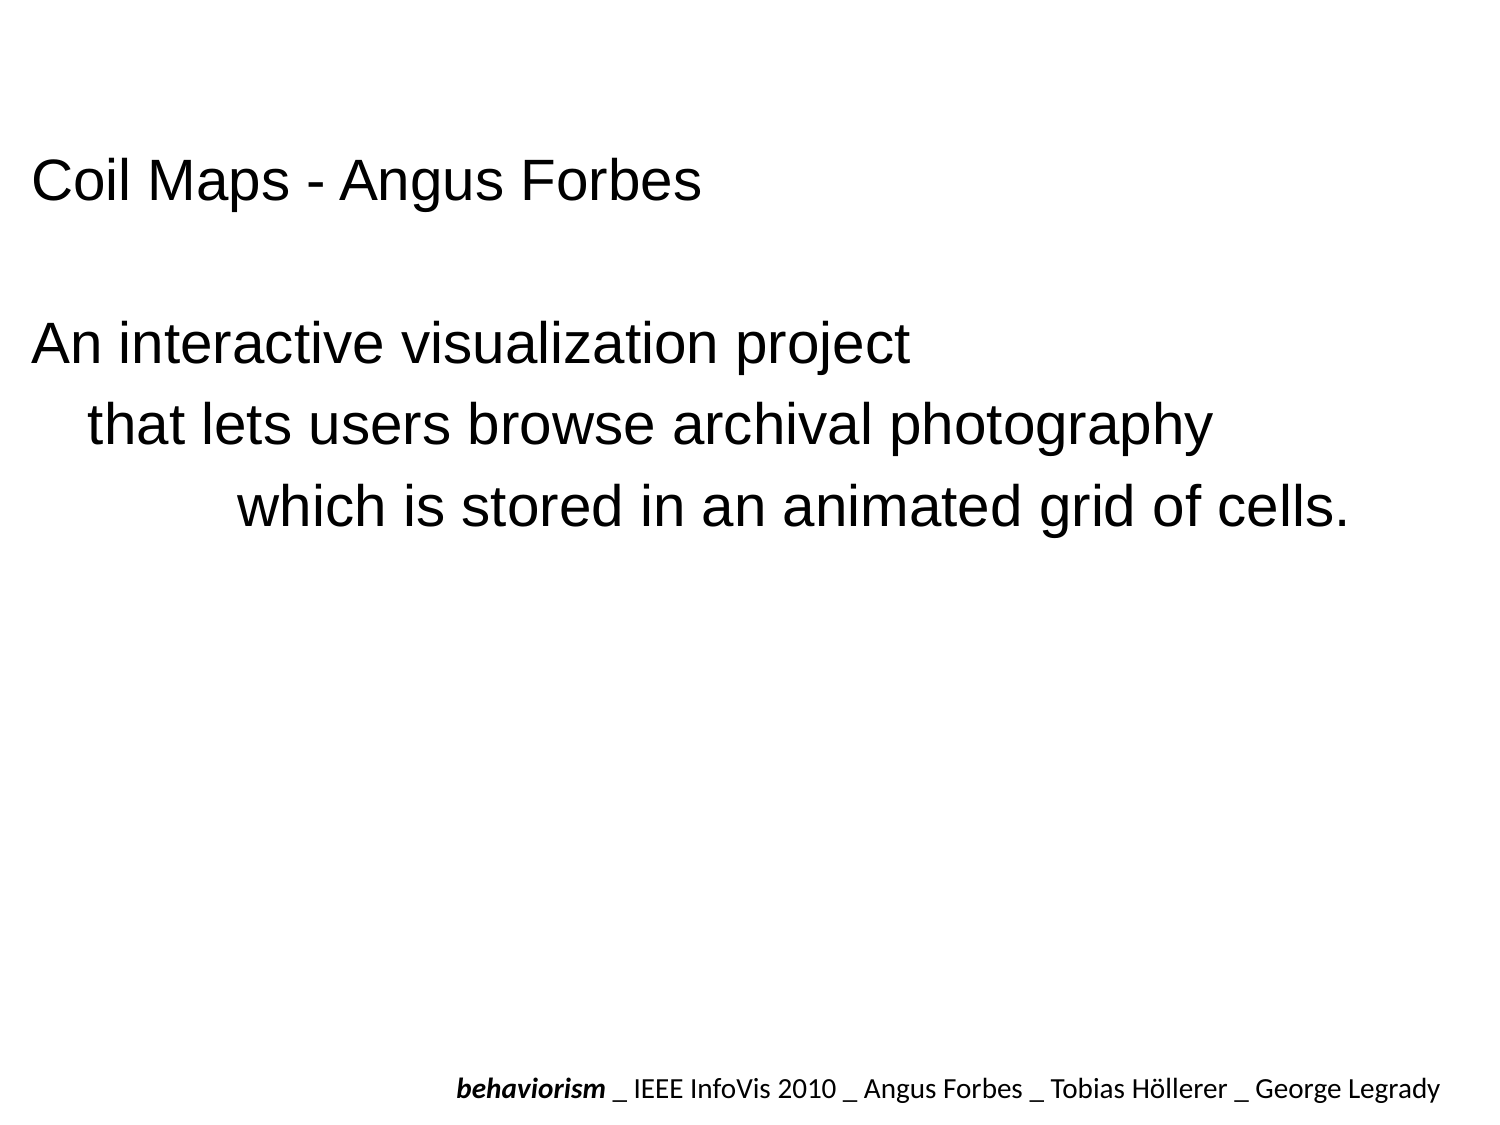

#
Coil Maps - Angus Forbes

An interactive visualization project
	that lets users browse archival photography
		which is stored in an animated grid of cells.